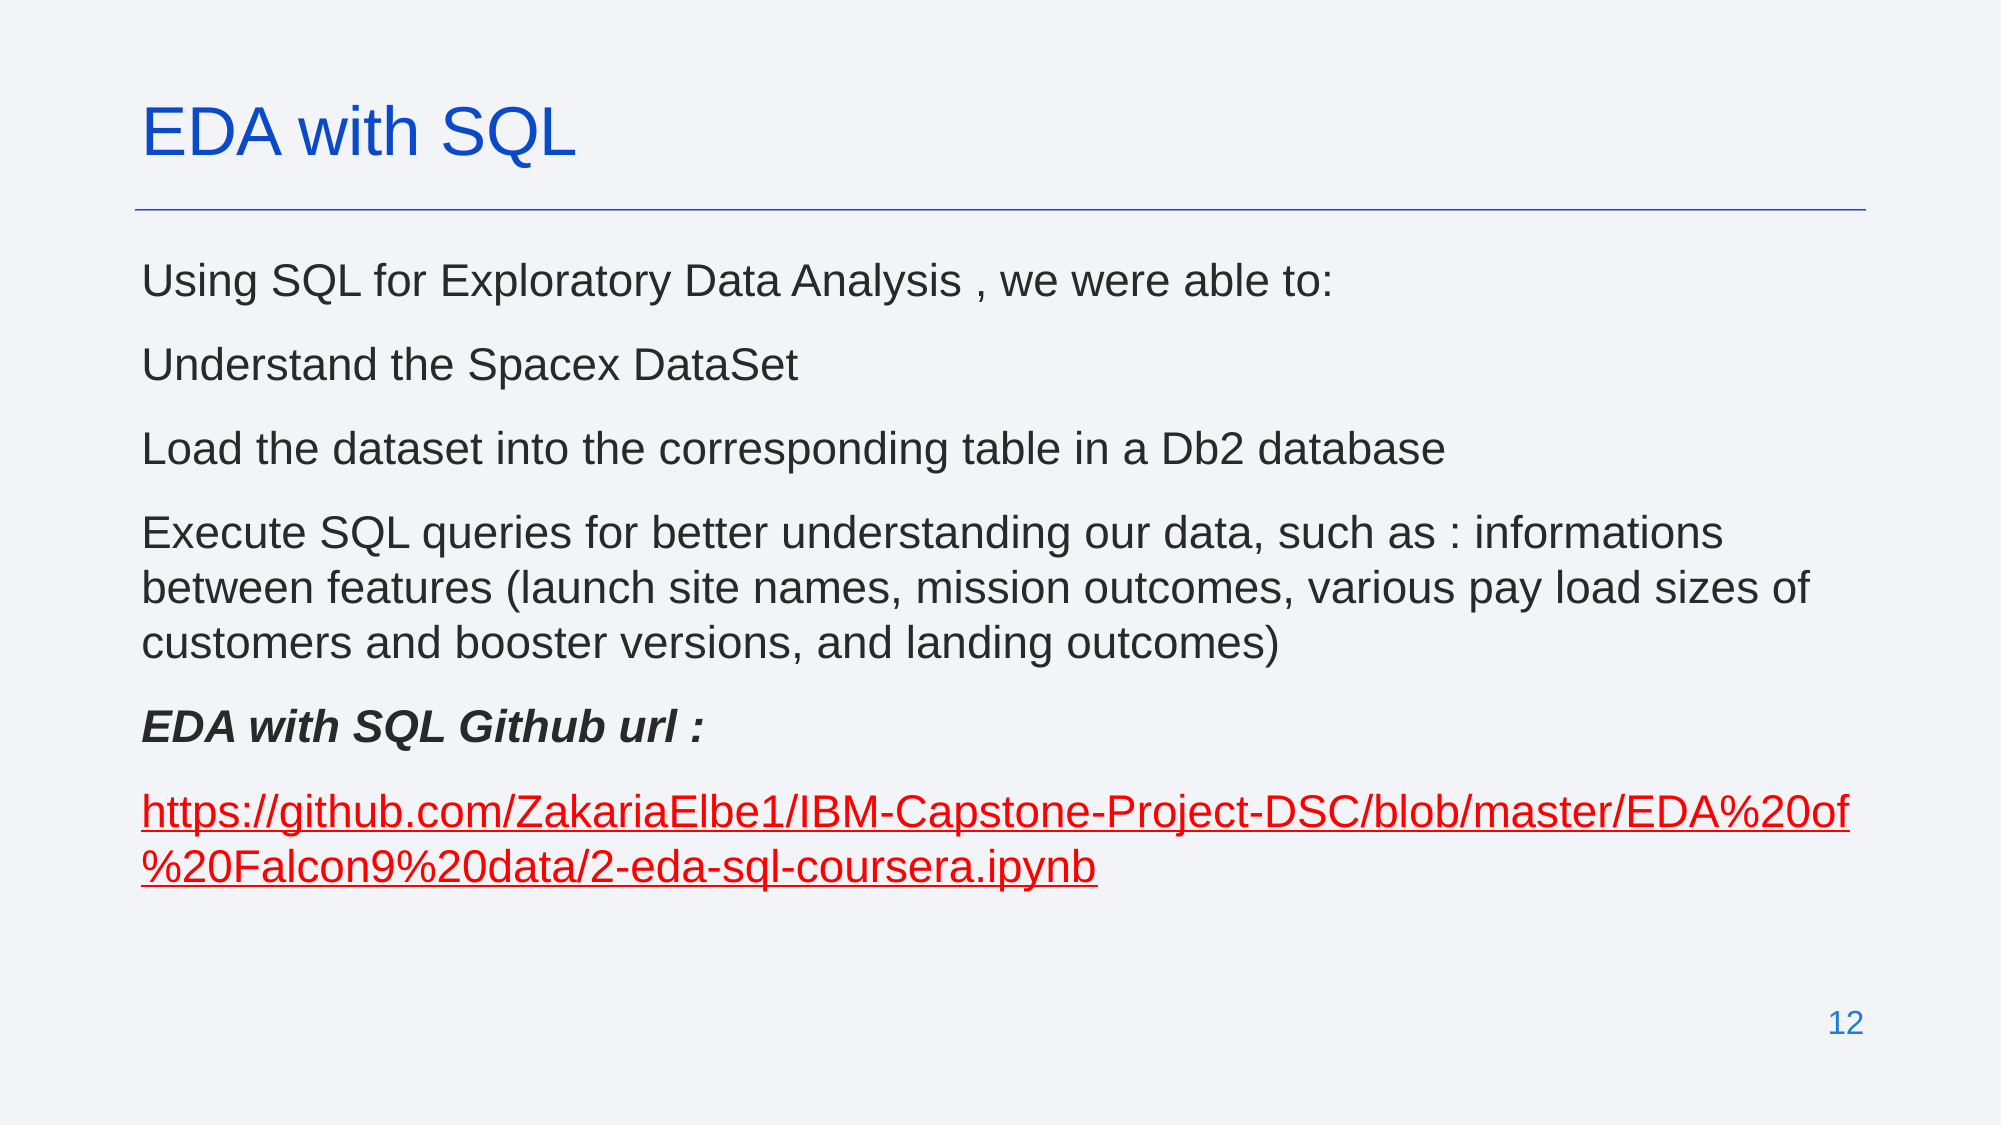

EDA with SQL
Using SQL for Exploratory Data Analysis , we were able to:
Understand the Spacex DataSet
Load the dataset into the corresponding table in a Db2 database
Execute SQL queries for better understanding our data, such as : informations between features (launch site names, mission outcomes, various pay load sizes of  customers and booster versions, and landing outcomes)
EDA with SQL Github url :
https://github.com/ZakariaElbe1/IBM-Capstone-Project-DSC/blob/master/EDA%20of%20Falcon9%20data/2-eda-sql-coursera.ipynb

12